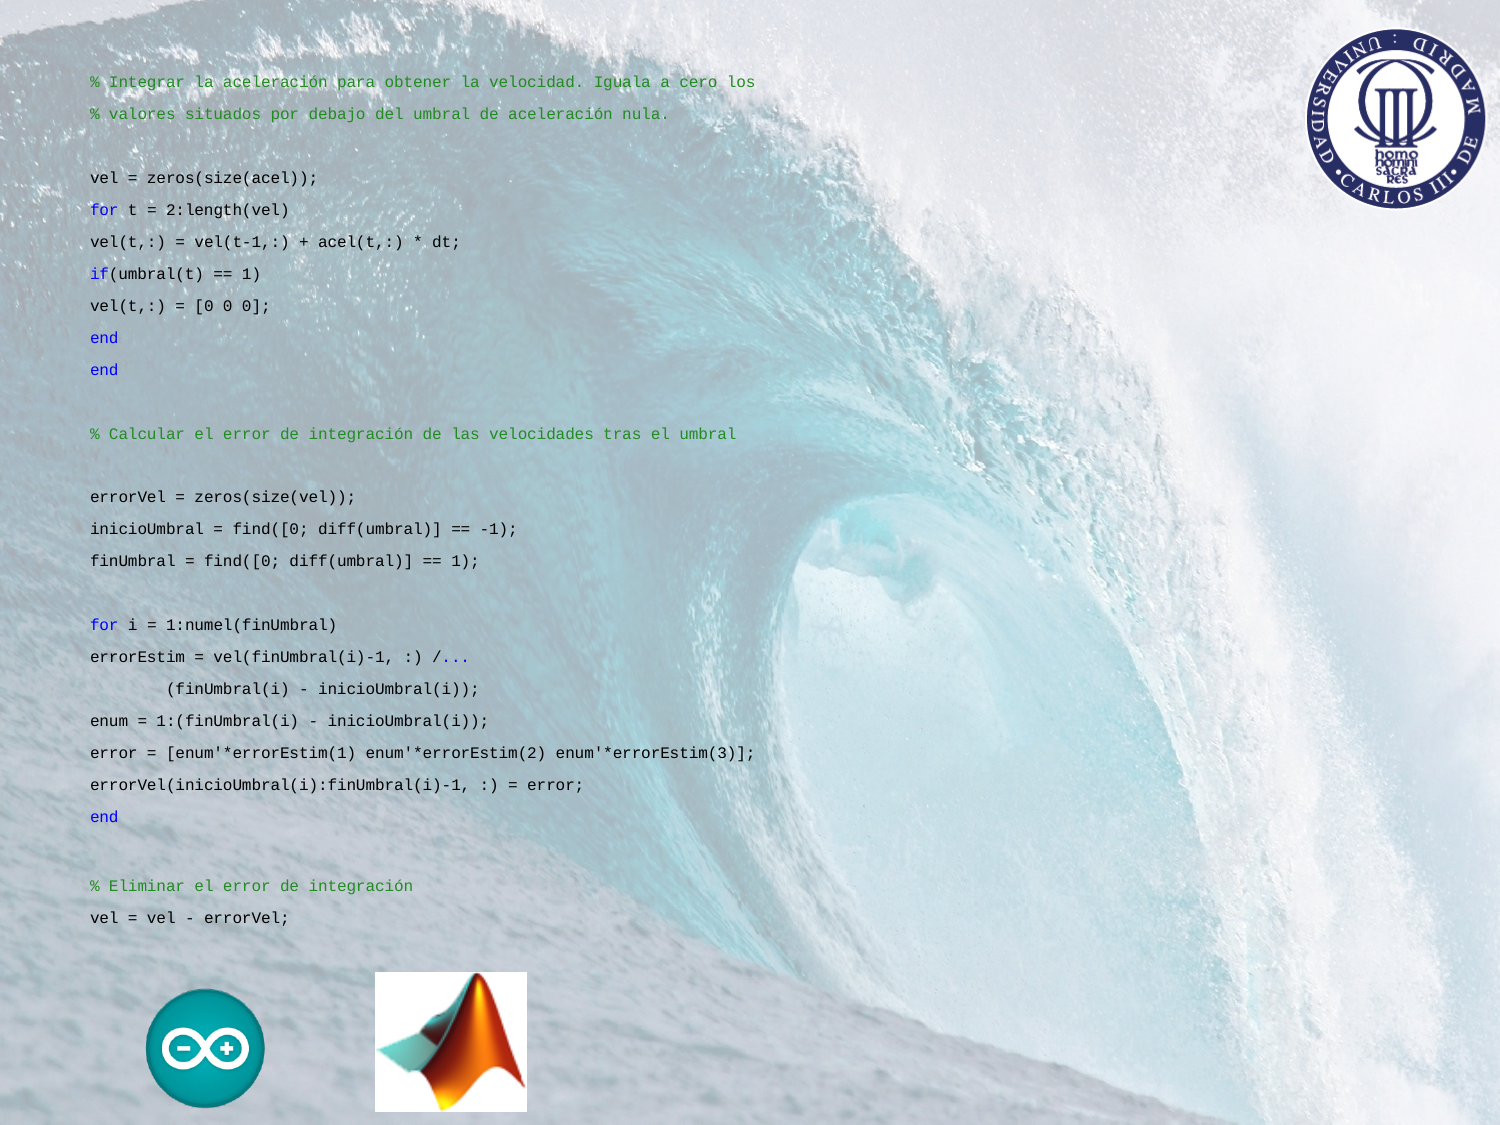

% Integrar la aceleración para obtener la velocidad. Iguala a cero los
% valores situados por debajo del umbral de aceleración nula.

vel = zeros(size(acel));
for t = 2:length(vel)
vel(t,:) = vel(t-1,:) + acel(t,:) * dt;
if(umbral(t) == 1)
vel(t,:) = [0 0 0];
end
end

% Calcular el error de integración de las velocidades tras el umbral

errorVel = zeros(size(vel));
inicioUmbral = find([0; diff(umbral)] == -1);
finUmbral = find([0; diff(umbral)] == 1);

for i = 1:numel(finUmbral)
errorEstim = vel(finUmbral(i)-1, :) /...
        (finUmbral(i) - inicioUmbral(i));
enum = 1:(finUmbral(i) - inicioUmbral(i));
error = [enum'*errorEstim(1) enum'*errorEstim(2) enum'*errorEstim(3)];
errorVel(inicioUmbral(i):finUmbral(i)-1, :) = error;
end

% Eliminar el error de integración
vel = vel - errorVel;